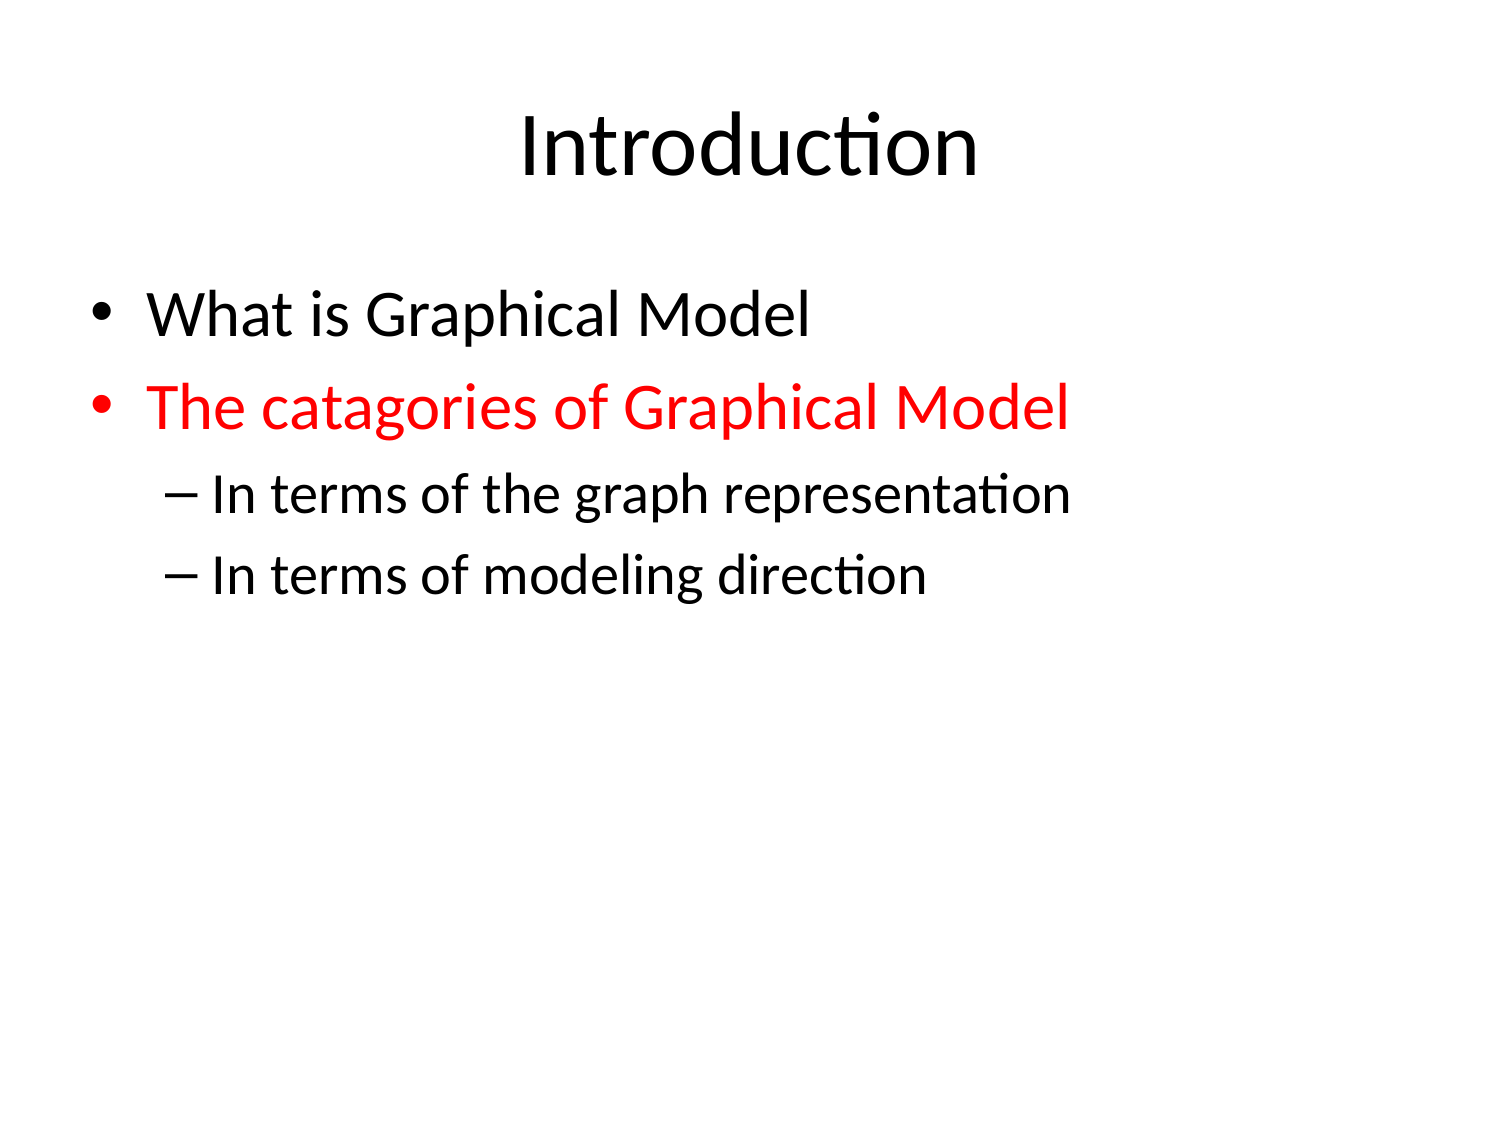

# Introduction
What is Graphical Model
The catagories of Graphical Model
In terms of the graph representation
In terms of modeling direction